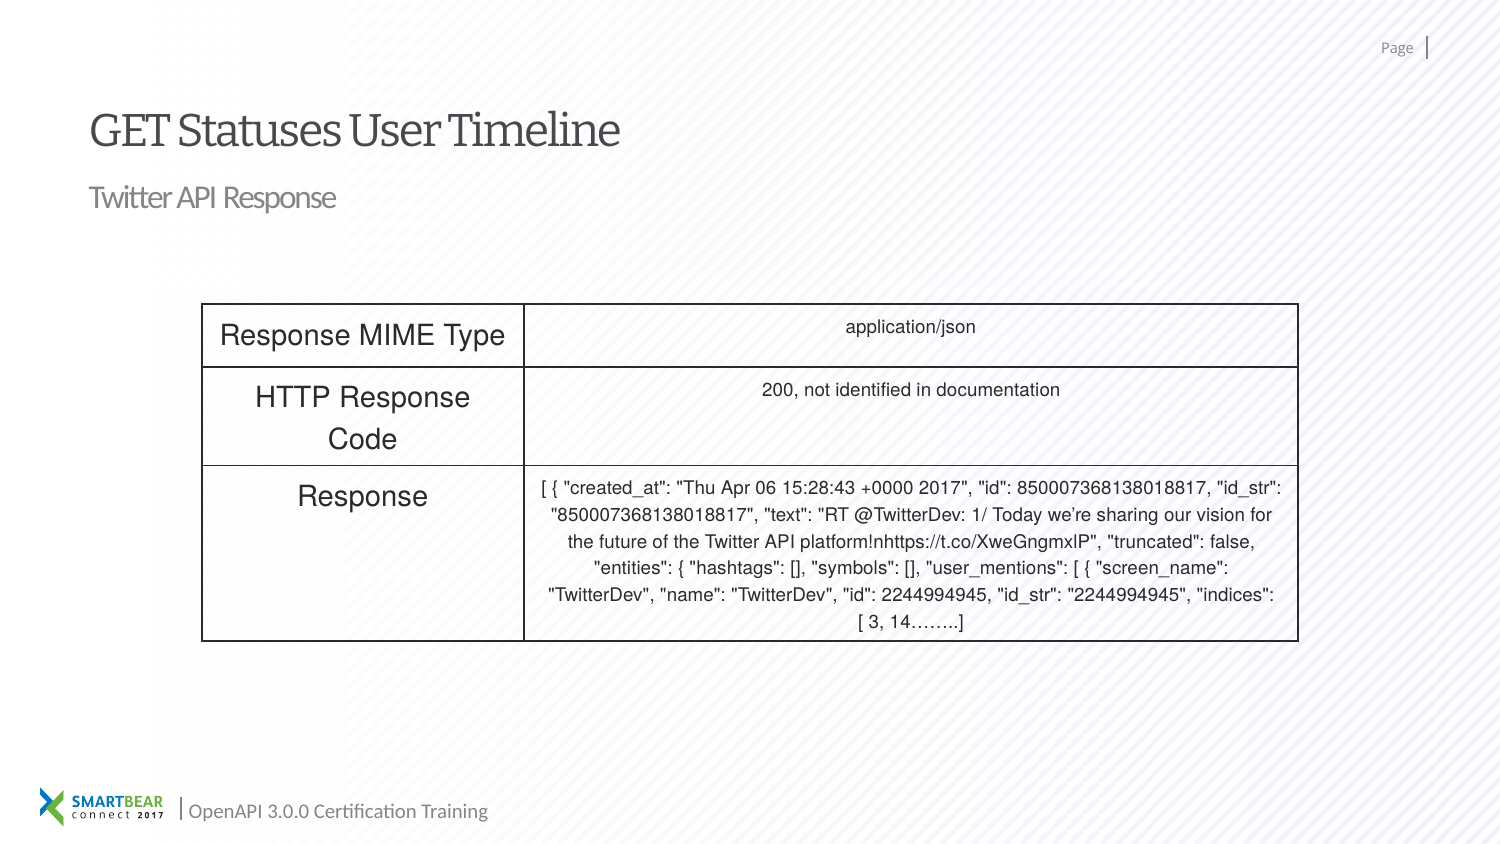

# GET Statuses User Timeline
Twitter API Response
| Response MIME Type | application/json |
| --- | --- |
| HTTP Response Code | 200, not identified in documentation |
| Response | [ { "created\_at": "Thu Apr 06 15:28:43 +0000 2017", "id": 850007368138018817, "id\_str": "850007368138018817", "text": "RT @TwitterDev: 1/ Today we’re sharing our vision for the future of the Twitter API platform!nhttps://t.co/XweGngmxlP", "truncated": false, "entities": { "hashtags": [], "symbols": [], "user\_mentions": [ { "screen\_name": "TwitterDev", "name": "TwitterDev", "id": 2244994945, "id\_str": "2244994945", "indices": [ 3, 14……..] |
OpenAPI 3.0.0 Certification Training